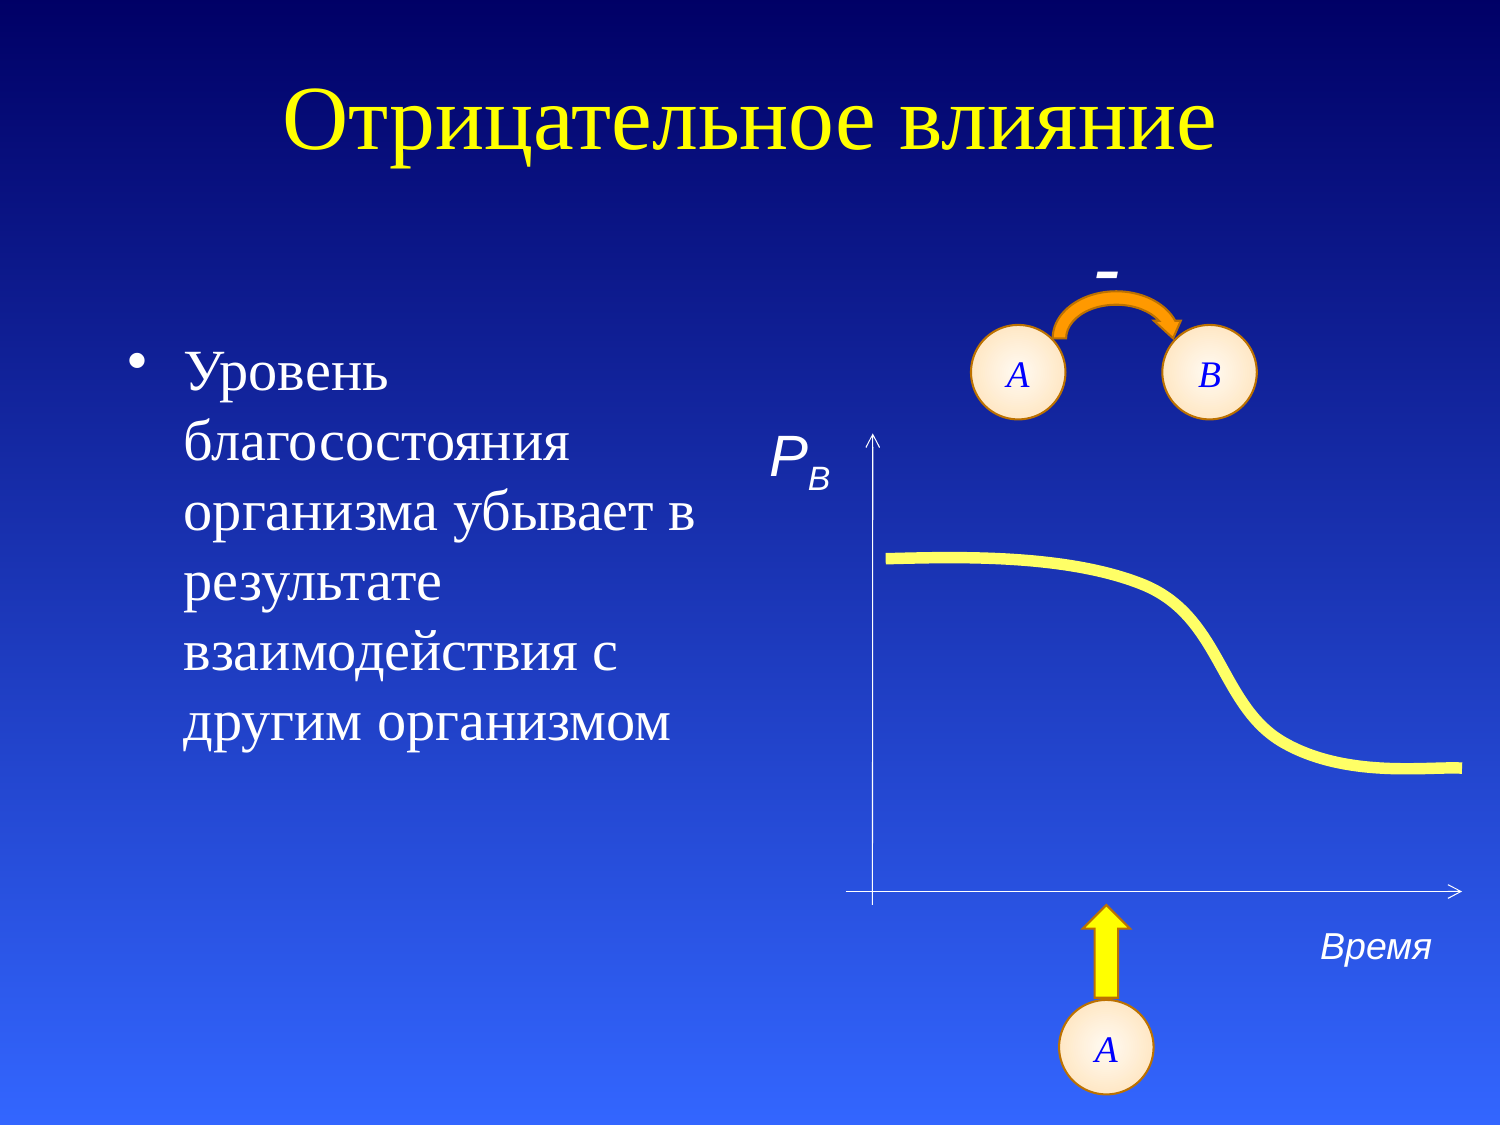

# Отрицательное влияние
-

Уровень благосостояния  организма убывает в результате взаимодействия с другим организмом
A
B
PB

Время

A